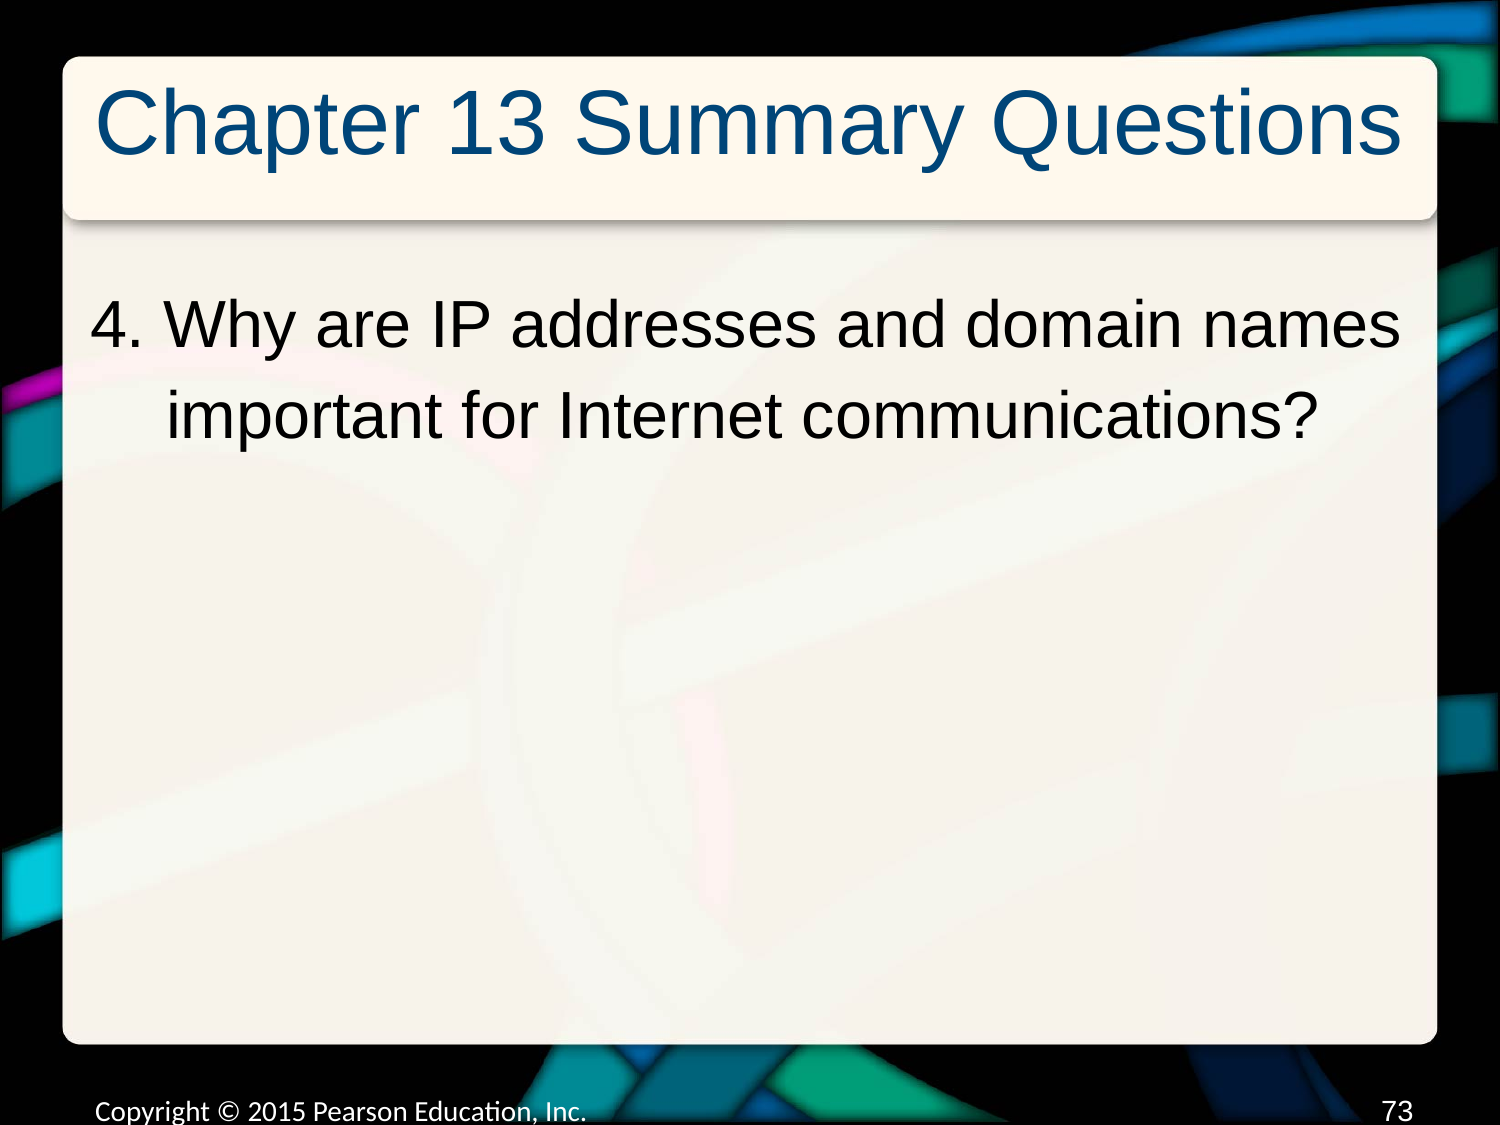

# Chapter 13 Summary Questions
4. Why are IP addresses and domain names important for Internet communications?
Copyright © 2015 Pearson Education, Inc.
73